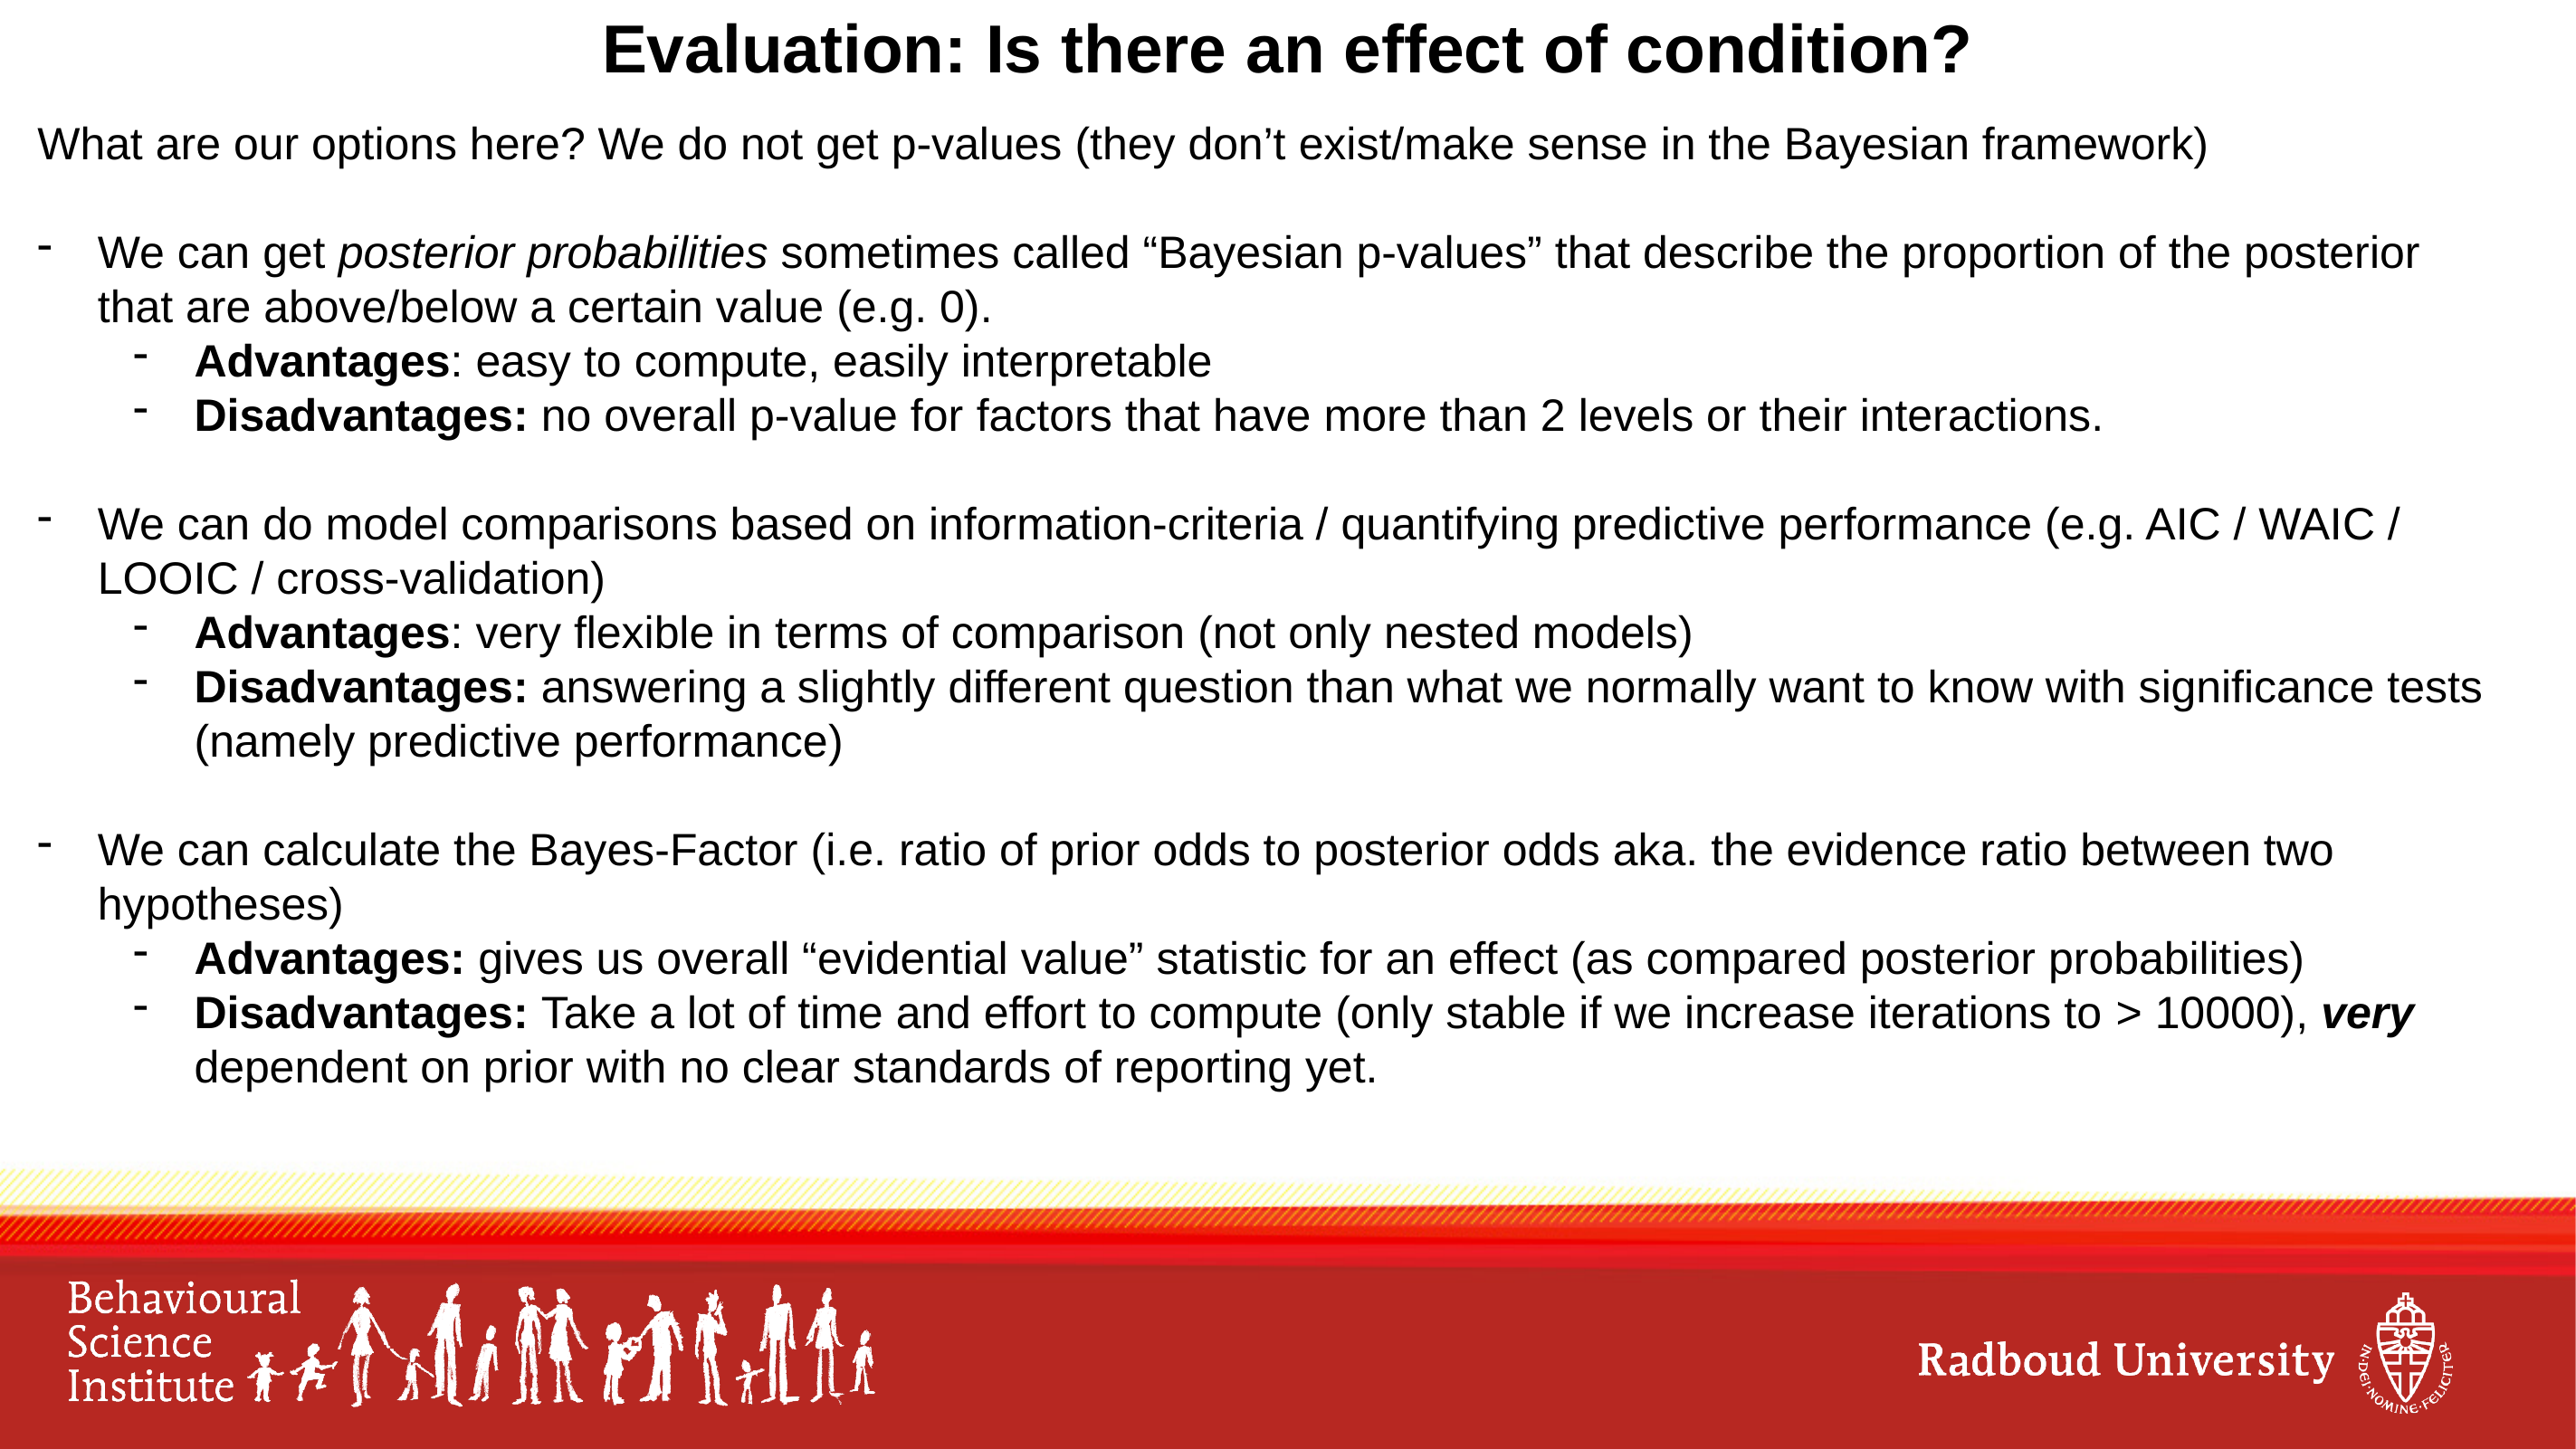

# Evaluation: Is there an effect of condition?
What are our options here? We do not get p-values (they don’t exist/make sense in the Bayesian framework)

We can get posterior probabilities sometimes called “Bayesian p-values” that describe the proportion of the posterior that are above/below a certain value (e.g. 0).
Advantages: easy to compute, easily interpretable
Disadvantages: no overall p-value for factors that have more than 2 levels or their interactions.

We can do model comparisons based on information-criteria / quantifying predictive performance (e.g. AIC / WAIC / LOOIC / cross-validation)
Advantages: very flexible in terms of comparison (not only nested models)
Disadvantages: answering a slightly different question than what we normally want to know with significance tests (namely predictive performance)

We can calculate the Bayes-Factor (i.e. ratio of prior odds to posterior odds aka. the evidence ratio between two hypotheses)
Advantages: gives us overall “evidential value” statistic for an effect (as compared posterior probabilities)
Disadvantages: Take a lot of time and effort to compute (only stable if we increase iterations to > 10000), very dependent on prior with no clear standards of reporting yet.